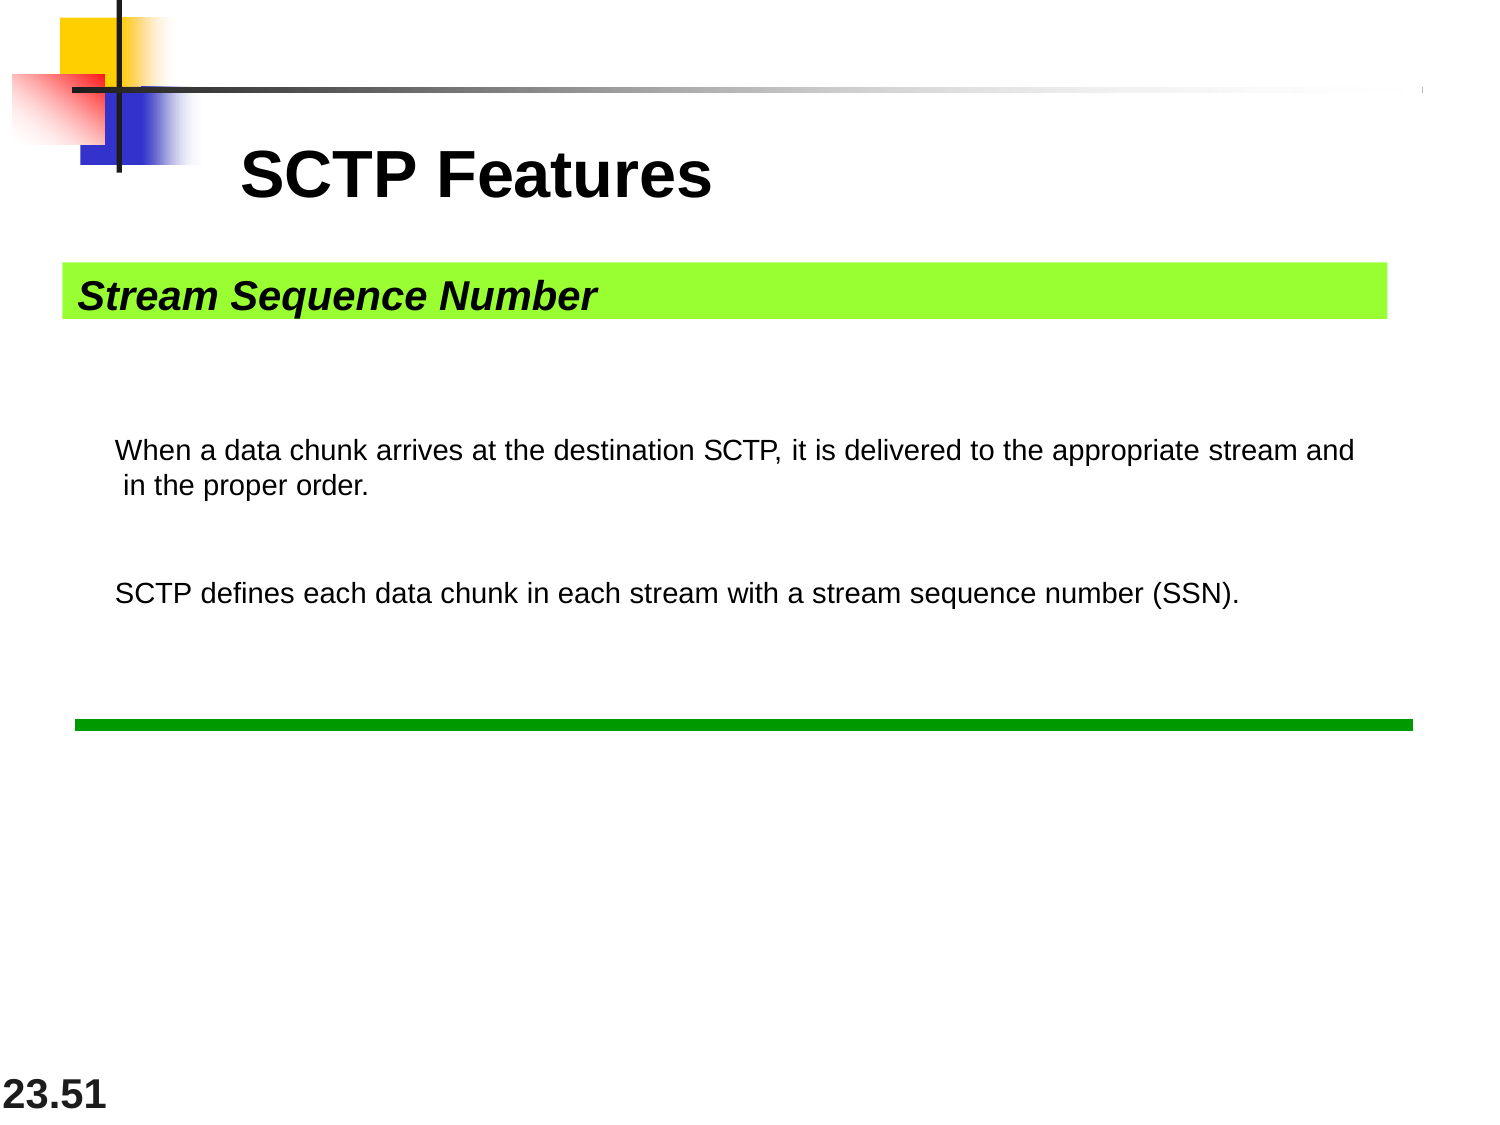

# SCTP Features
Stream Sequence Number
When a data chunk arrives at the destination SCTP, it is delivered to the appropriate stream and  in the proper order.

SCTP defines each data chunk in each stream with a stream sequence number (SSN).

23.51